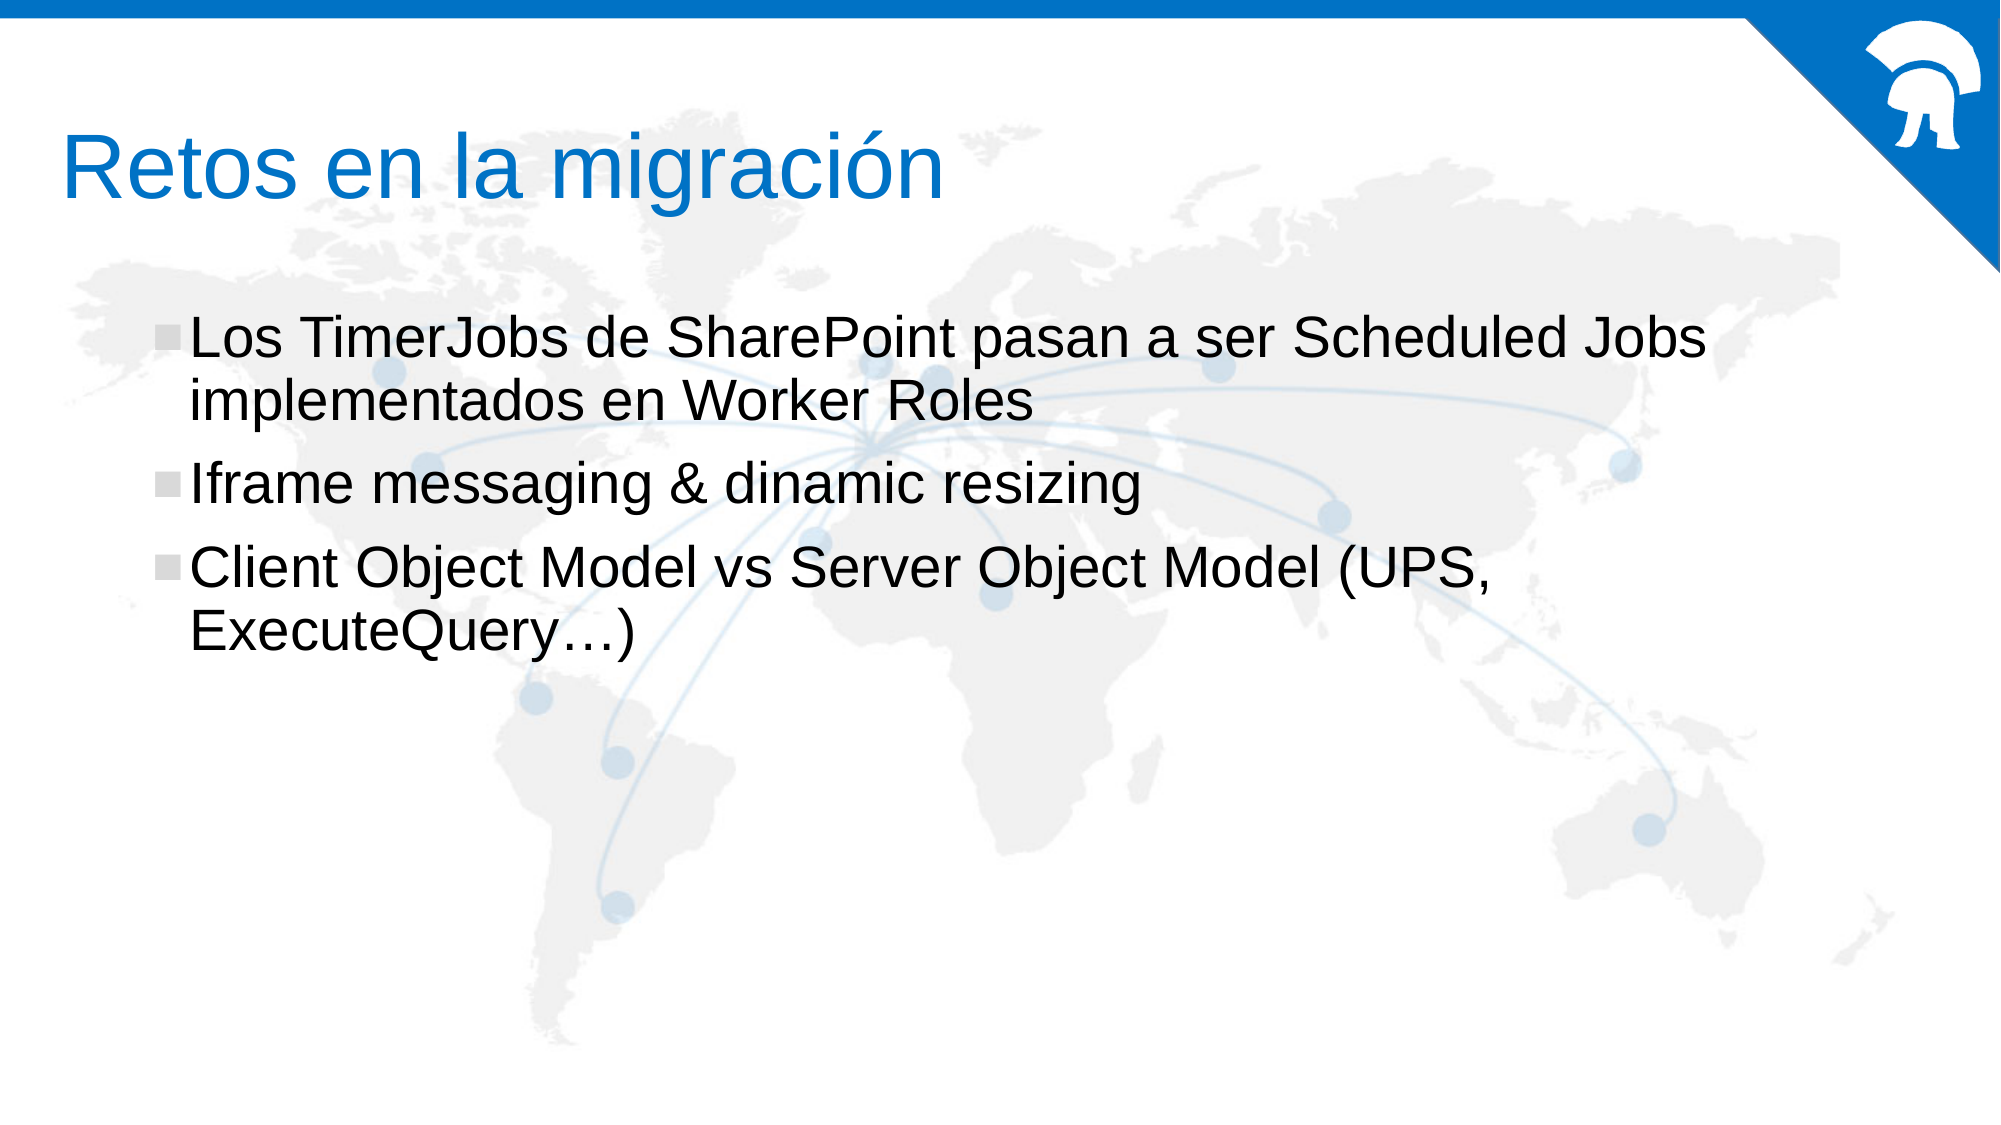

# Retos en la migración
Los TimerJobs de SharePoint pasan a ser Scheduled Jobs implementados en Worker Roles
Iframe messaging & dinamic resizing
Client Object Model vs Server Object Model (UPS, ExecuteQuery…)